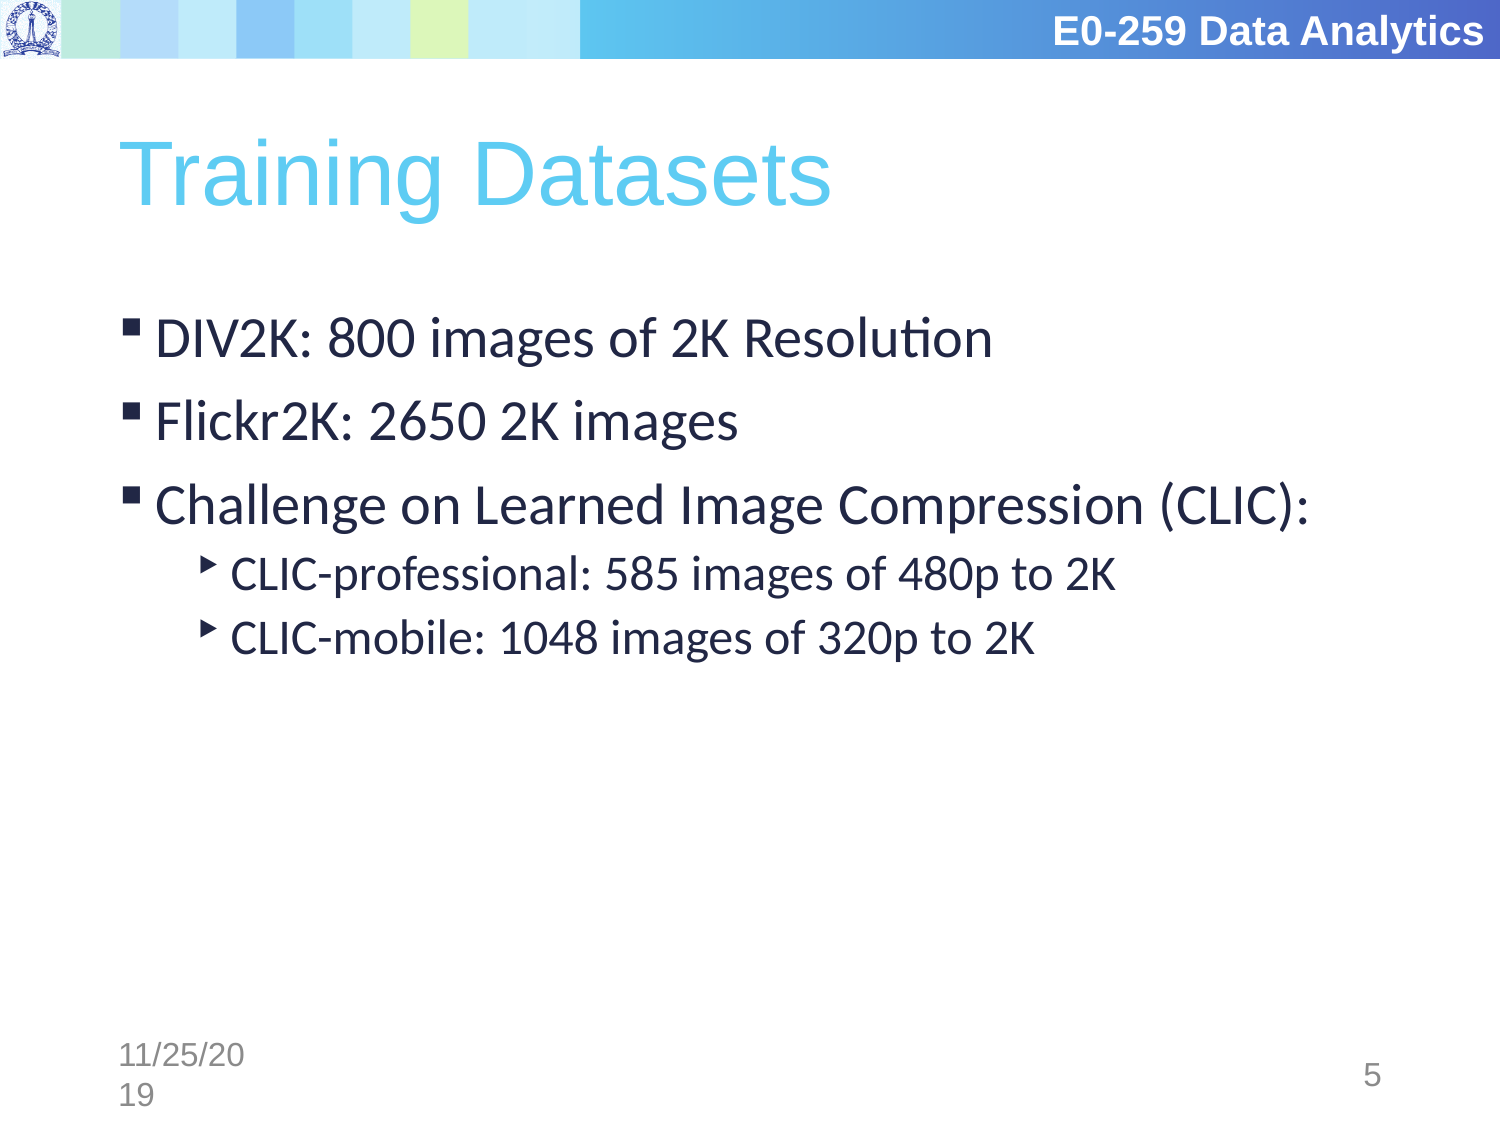

# Training Datasets
DIV2K: 800 images of 2K Resolution
Flickr2K: 2650 2K images
Challenge on Learned Image Compression (CLIC):
CLIC-professional: 585 images of 480p to 2K
CLIC-mobile: 1048 images of 320p to 2K

11/25/2019
5